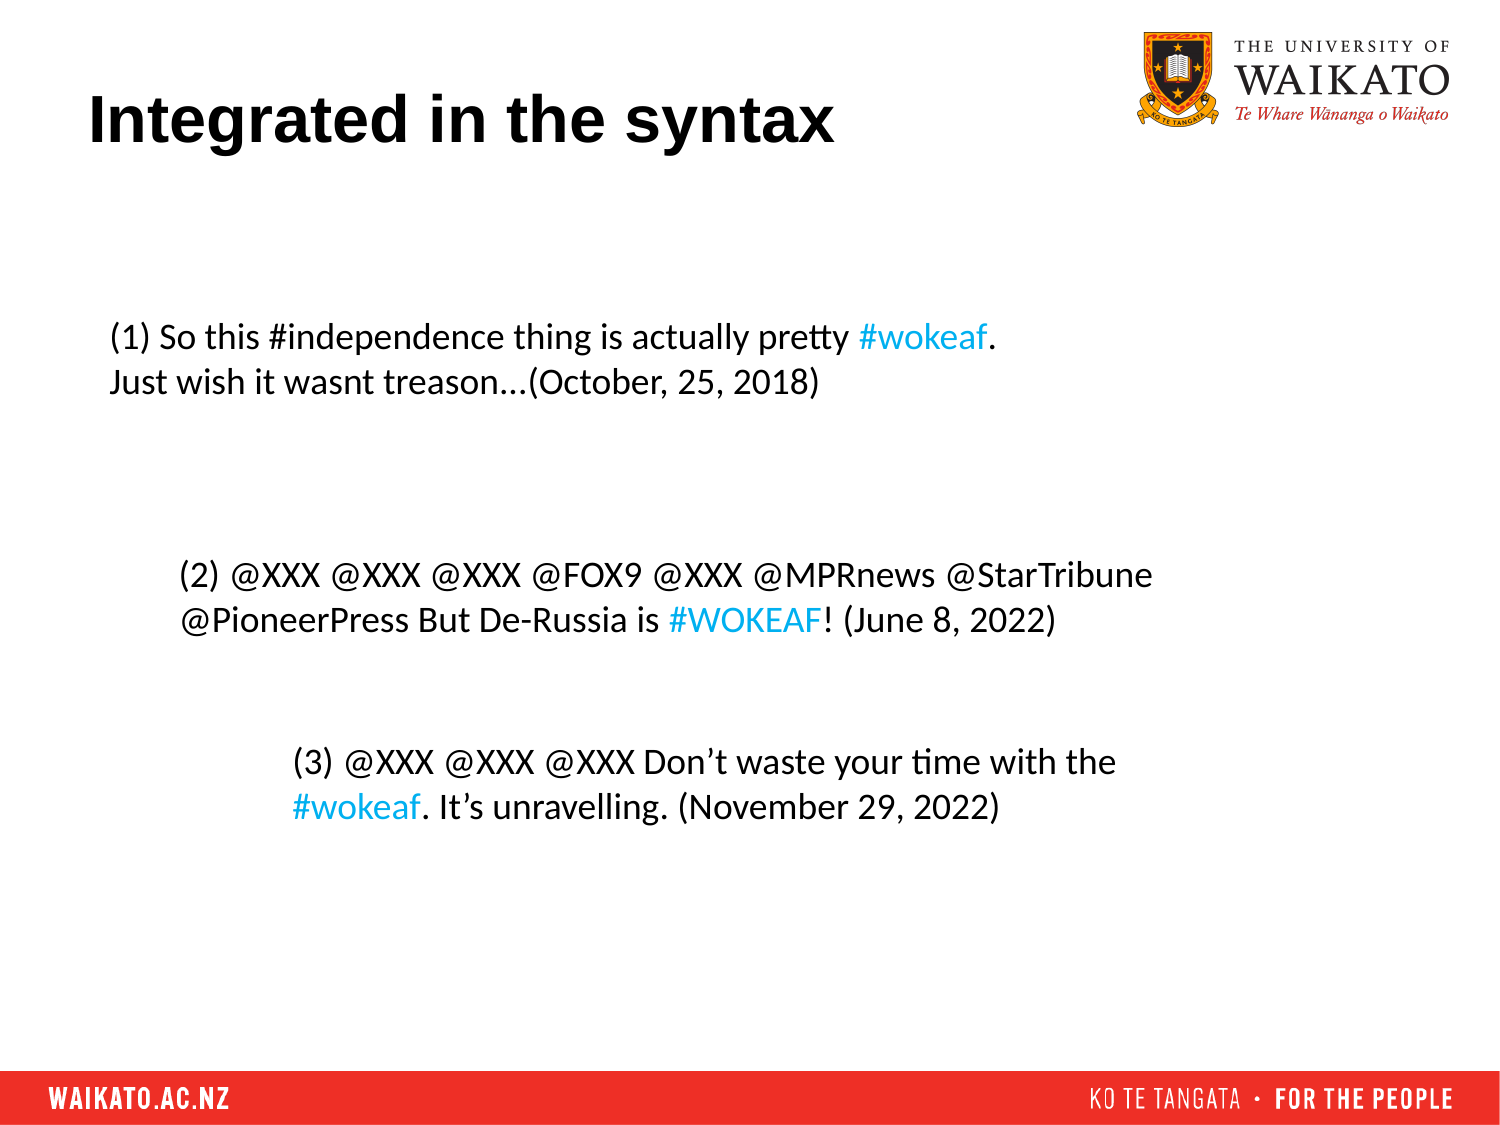

# Integrated in the syntax
(1) So this #independence thing is actually pretty #wokeaf. Just wish it wasnt treason...(October, 25, 2018)
(2) @XXX @XXX @XXX @FOX9 @XXX @MPRnews @StarTribune @PioneerPress But De-Russia is #WOKEAF! (June 8, 2022)
(3) @XXX @XXX @XXX Don’t waste your time with the #wokeaf. It’s unravelling. (November 29, 2022)